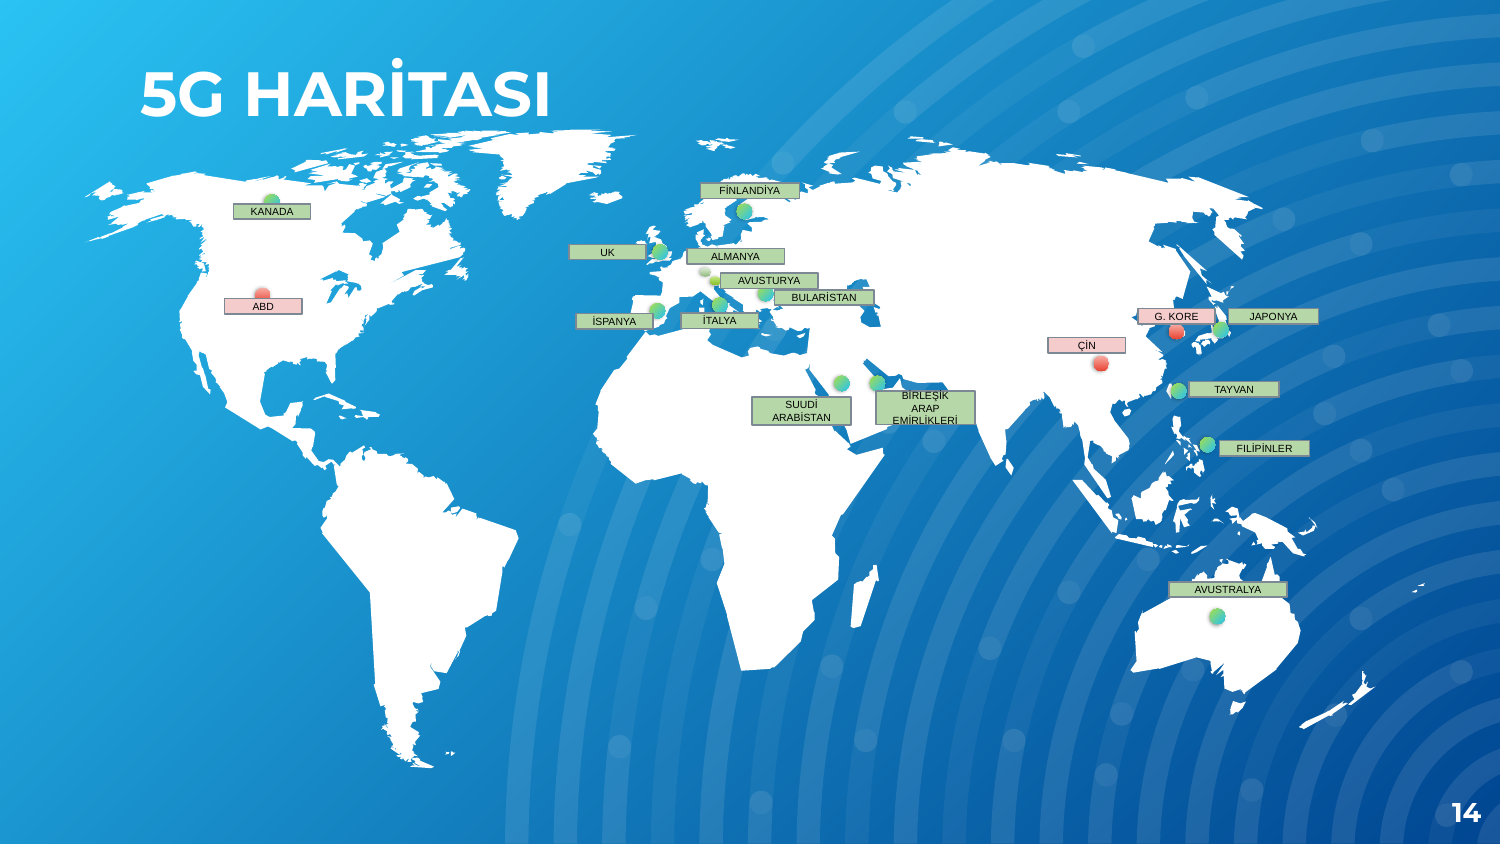

5G HARİTASI

FİNLANDİYA

KANADA

UK

ALMANYA

AVUSTURYA

BULARİSTAN

ABD

G. KORE
JAPONYA
İTALYA
İSPANYA

ÇİN

TAYVAN

BİRLEŞİK ARAP EMİRLİKLERİ
SUUDİ ARABİSTAN

FILİPİNLER
AVUSTRALYA

14